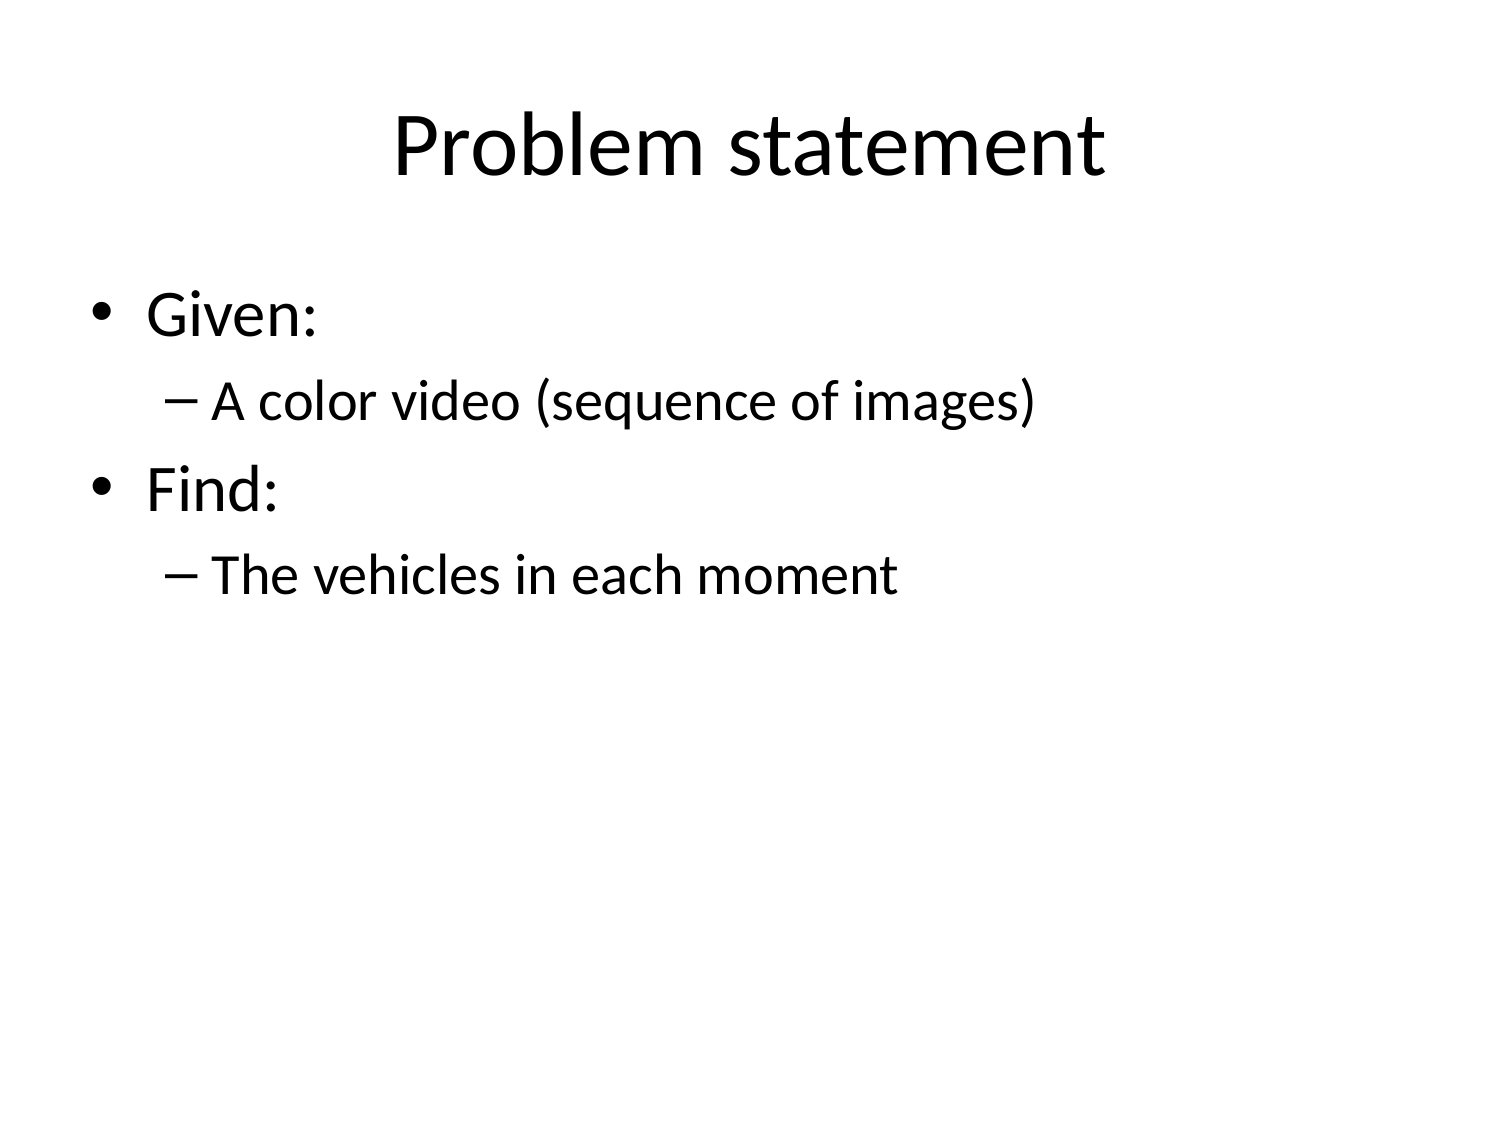

# Problem statement
Given:
A color video (sequence of images)
Find:
The vehicles in each moment